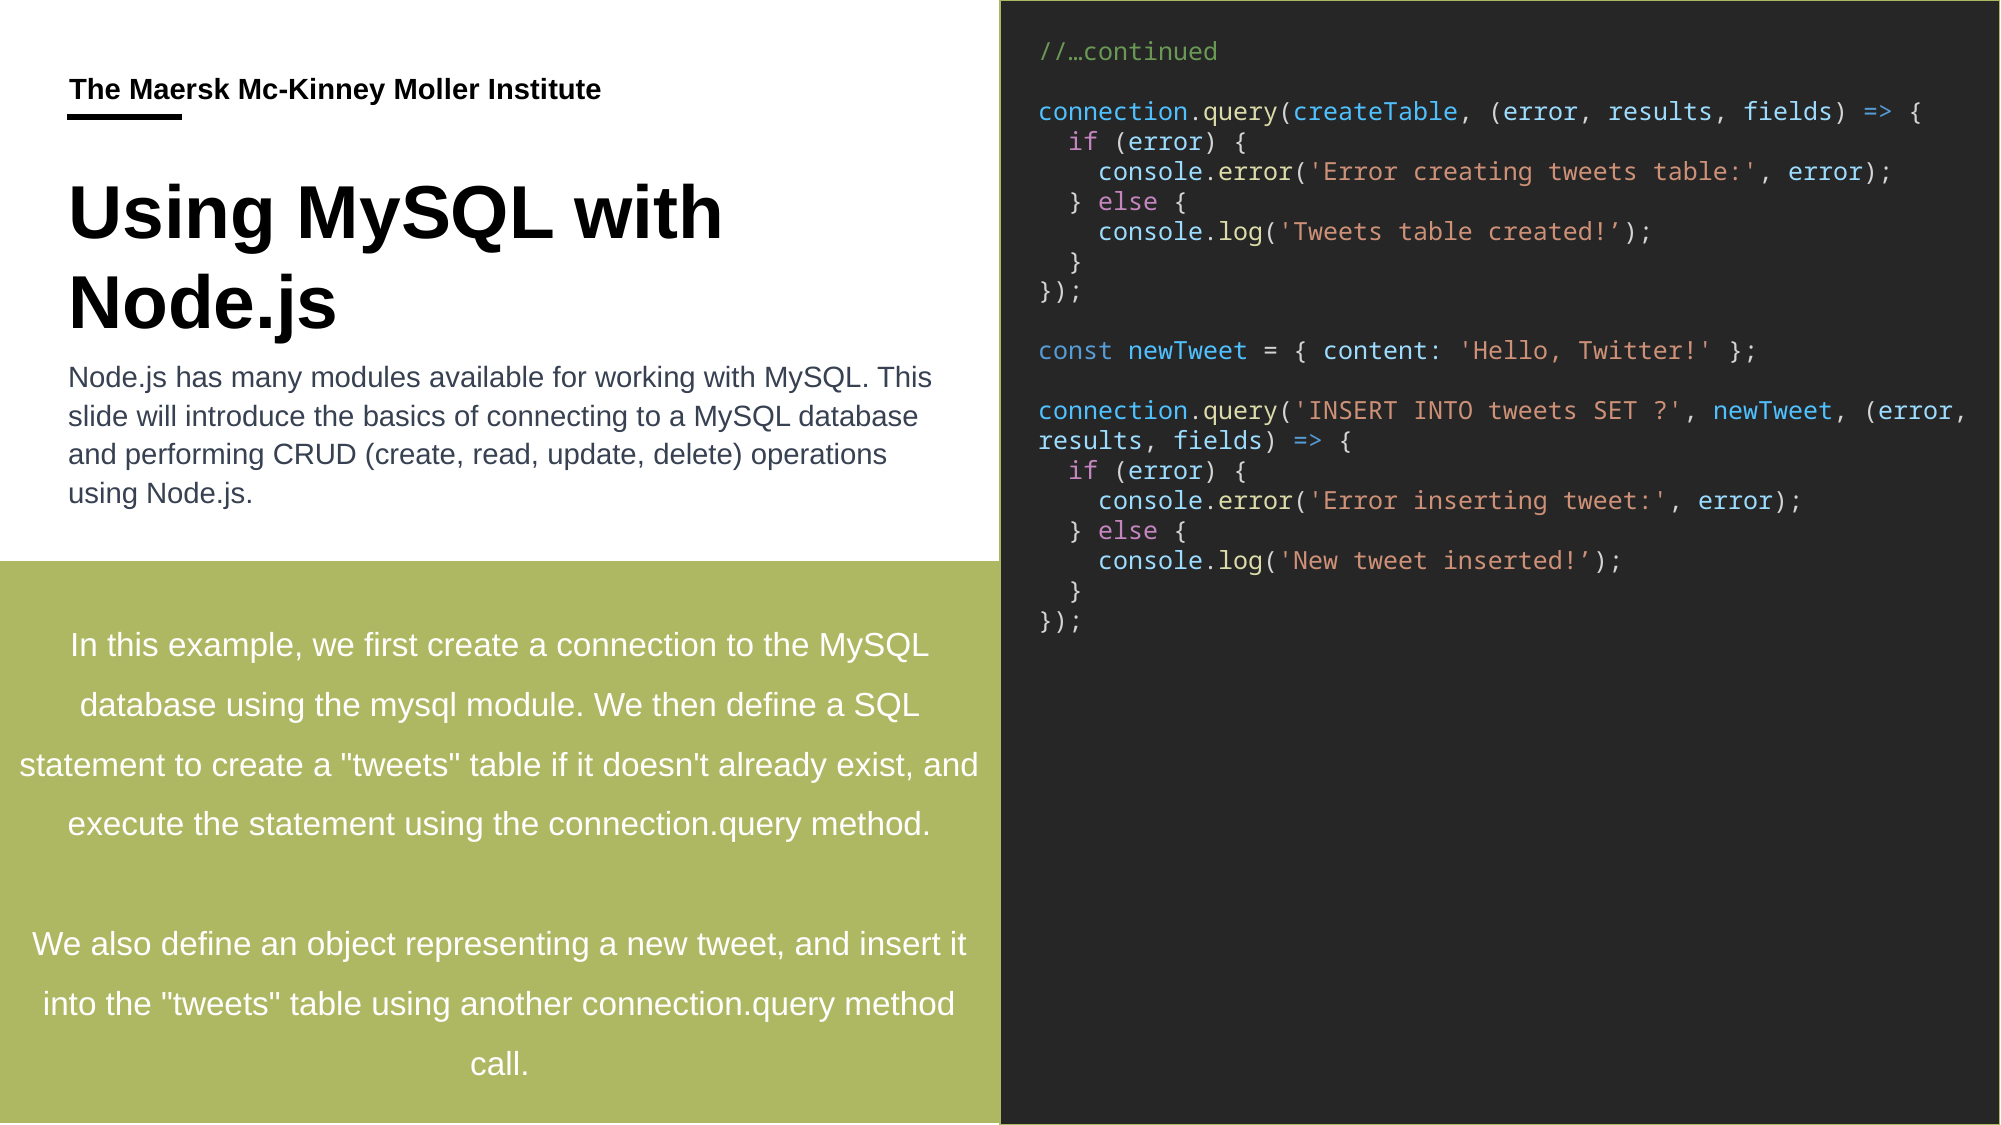

//…continued
connection.query(createTable, (error, results, fields) => {
  if (error) {
    console.error('Error creating tweets table:', error);
  } else {
    console.log('Tweets table created!’);
  }
});
const newTweet = { content: 'Hello, Twitter!' };
connection.query('INSERT INTO tweets SET ?', newTweet, (error, results, fields) => {
  if (error) {
    console.error('Error inserting tweet:', error);
  } else {
    console.log('New tweet inserted!’);
  }
});

# Using MySQL with Node.js
Node.js has many modules available for working with MySQL. This slide will introduce the basics of connecting to a MySQL database and performing CRUD (create, read, update, delete) operations using Node.js.
In this example, we first create a connection to the MySQL database using the mysql module. We then define a SQL statement to create a "tweets" table if it doesn't already exist, and execute the statement using the connection.query method.

We also define an object representing a new tweet, and insert it into the "tweets" table using another connection.query method call.
18/09/2024
41